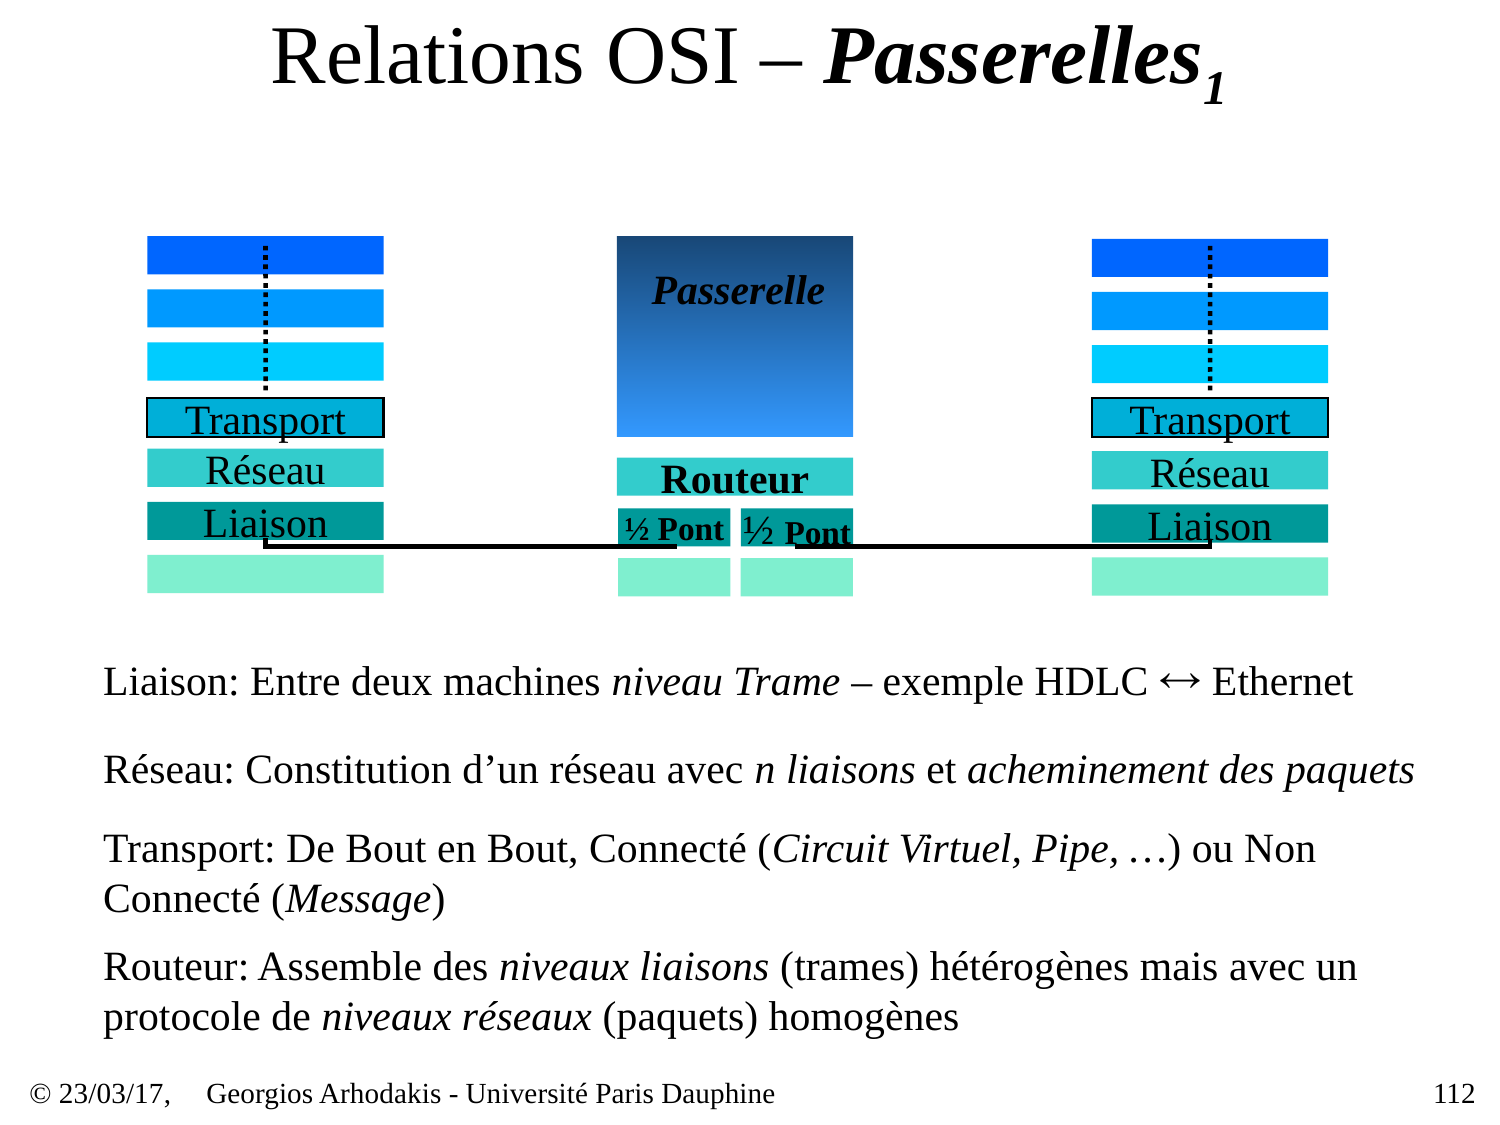

# Relations OSI – Passerelles1

Passerelle

Transport
Transport
Réseau
Réseau
Routeur
Liaison
Liaison
½ Pont
½ Pont

Liaison: Entre deux machines niveau Trame – exemple HDLC ↔ Ethernet
Réseau: Constitution d’un réseau avec n liaisons et acheminement des paquets
Transport: De Bout en Bout, Connecté (Circuit Virtuel, Pipe, …) ou Non Connecté (Message)
Routeur: Assemble des niveaux liaisons (trames) hétérogènes mais avec un protocole de niveaux réseaux (paquets) homogènes
© 23/03/17,
Georgios Arhodakis - Université Paris Dauphine
112